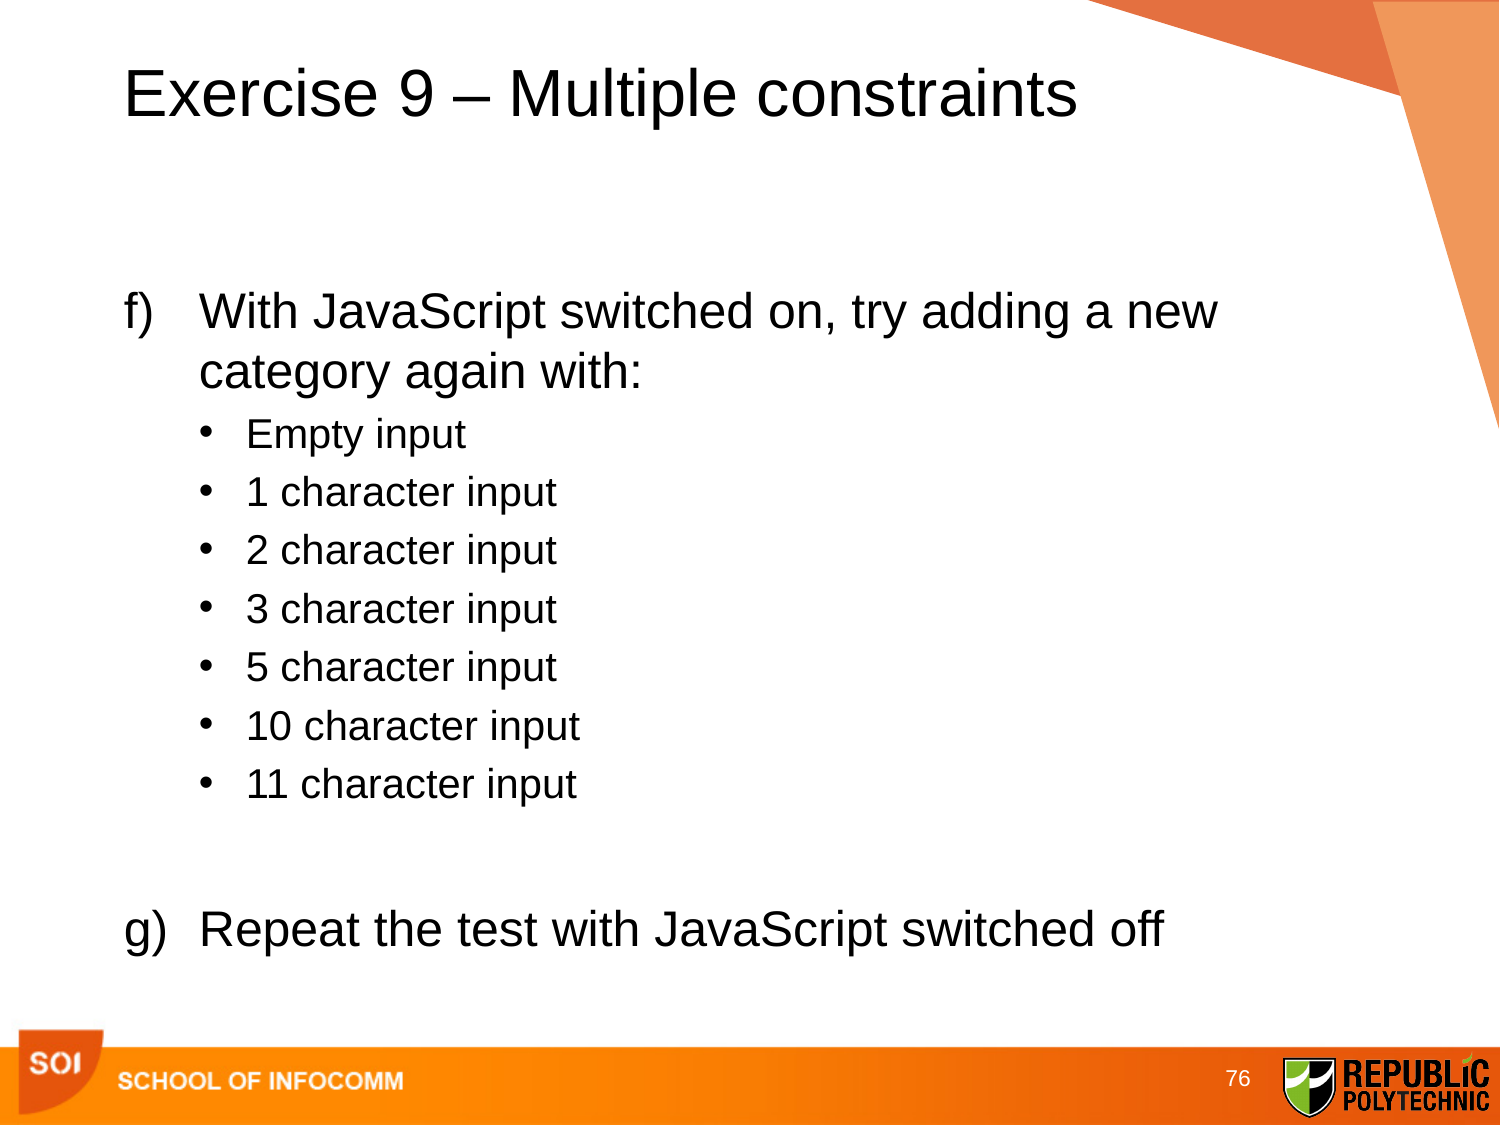

# Exercise 9 – Multiple constraints
With JavaScript switched on, try adding a new category again with:
Empty input
1 character input
2 character input
3 character input
5 character input
10 character input
11 character input

Repeat the test with JavaScript switched off
76